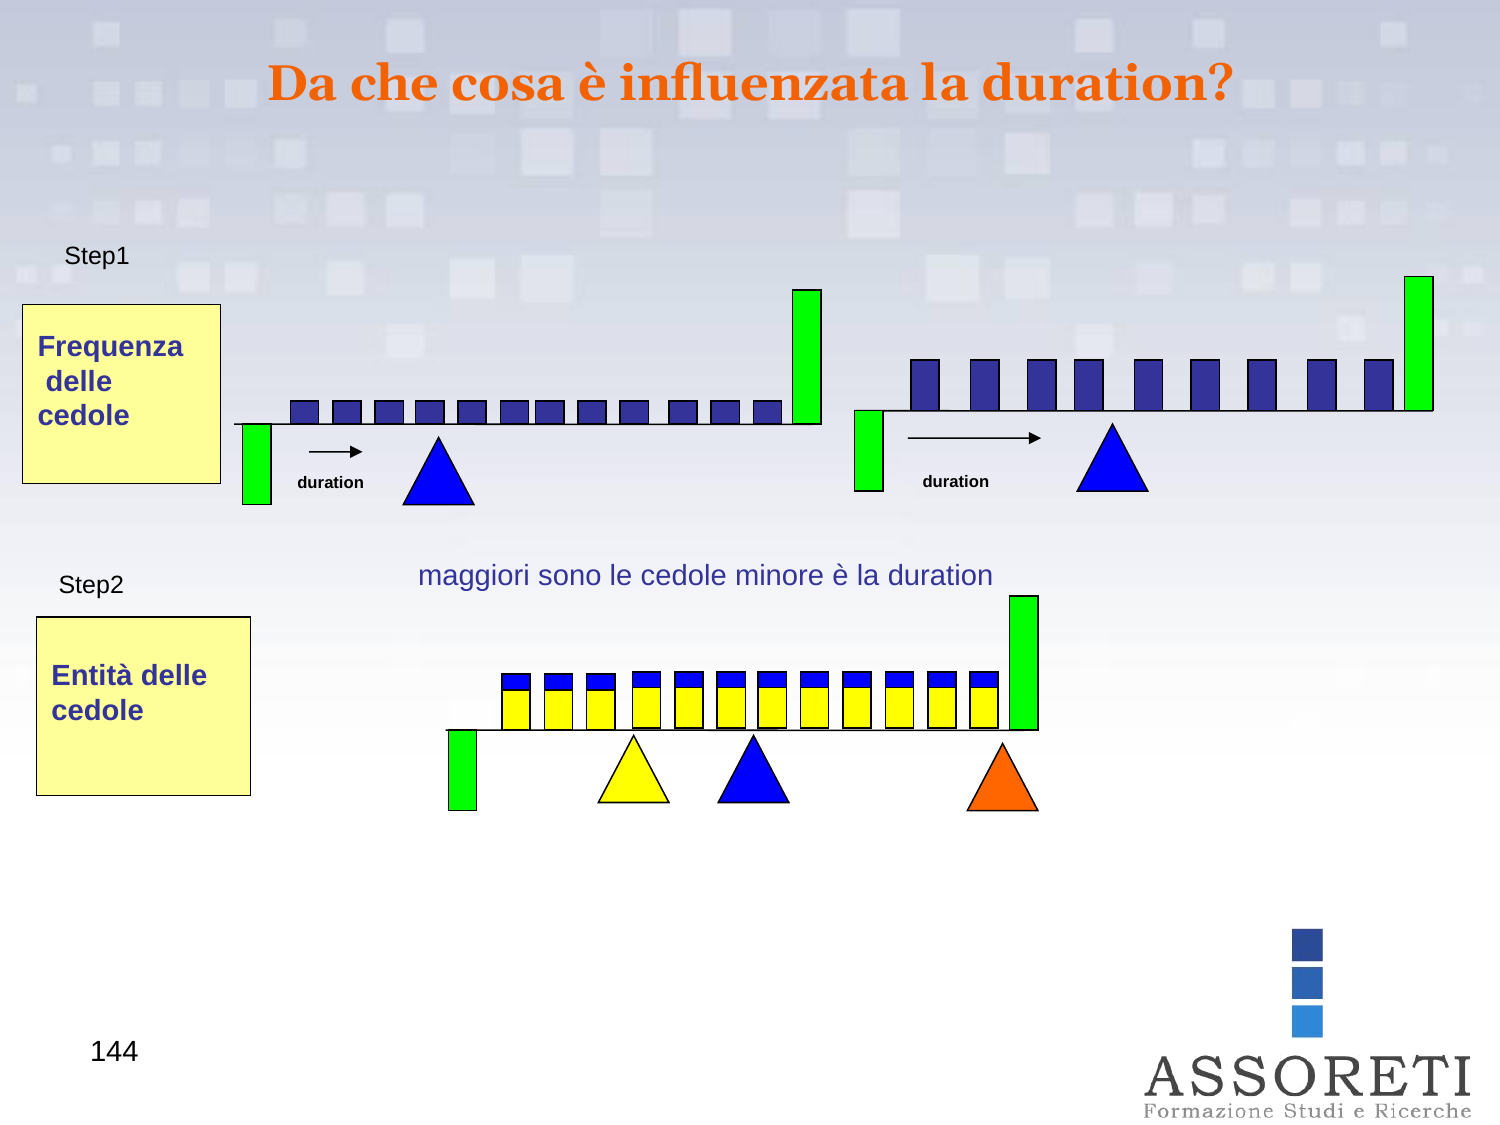

Da che cosa è influenzata la duration?
Step1

duration

duration
Frequenza
 delle
cedole

maggiori sono le cedole minore è la duration
Step2

Entità delle
cedole

144